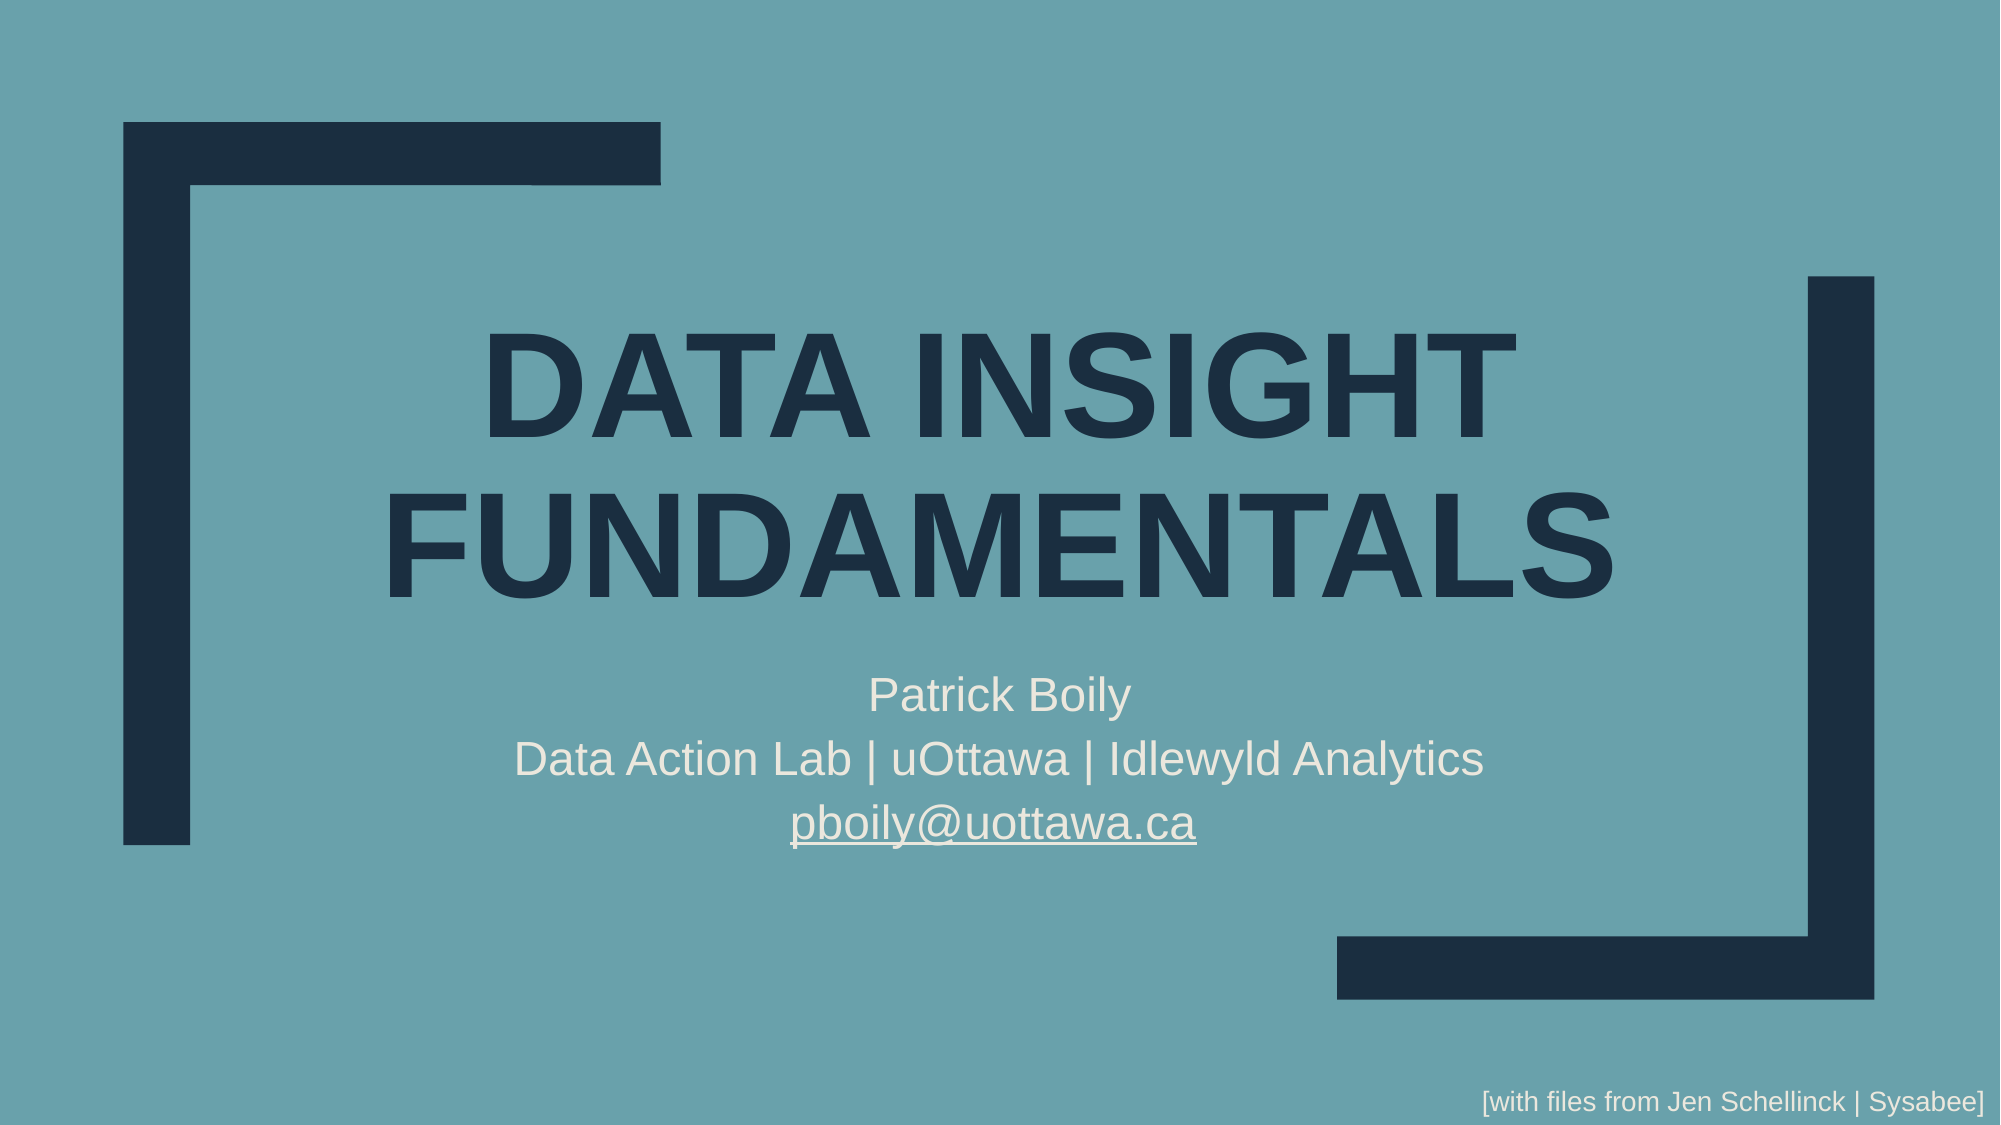

# DATA INSIGHT FUNDAMENTALS
Patrick Boily
Data Action Lab | uOttawa | Idlewyld Analytics
pboily@uottawa.ca
[with files from Jen Schellinck | Sysabee]